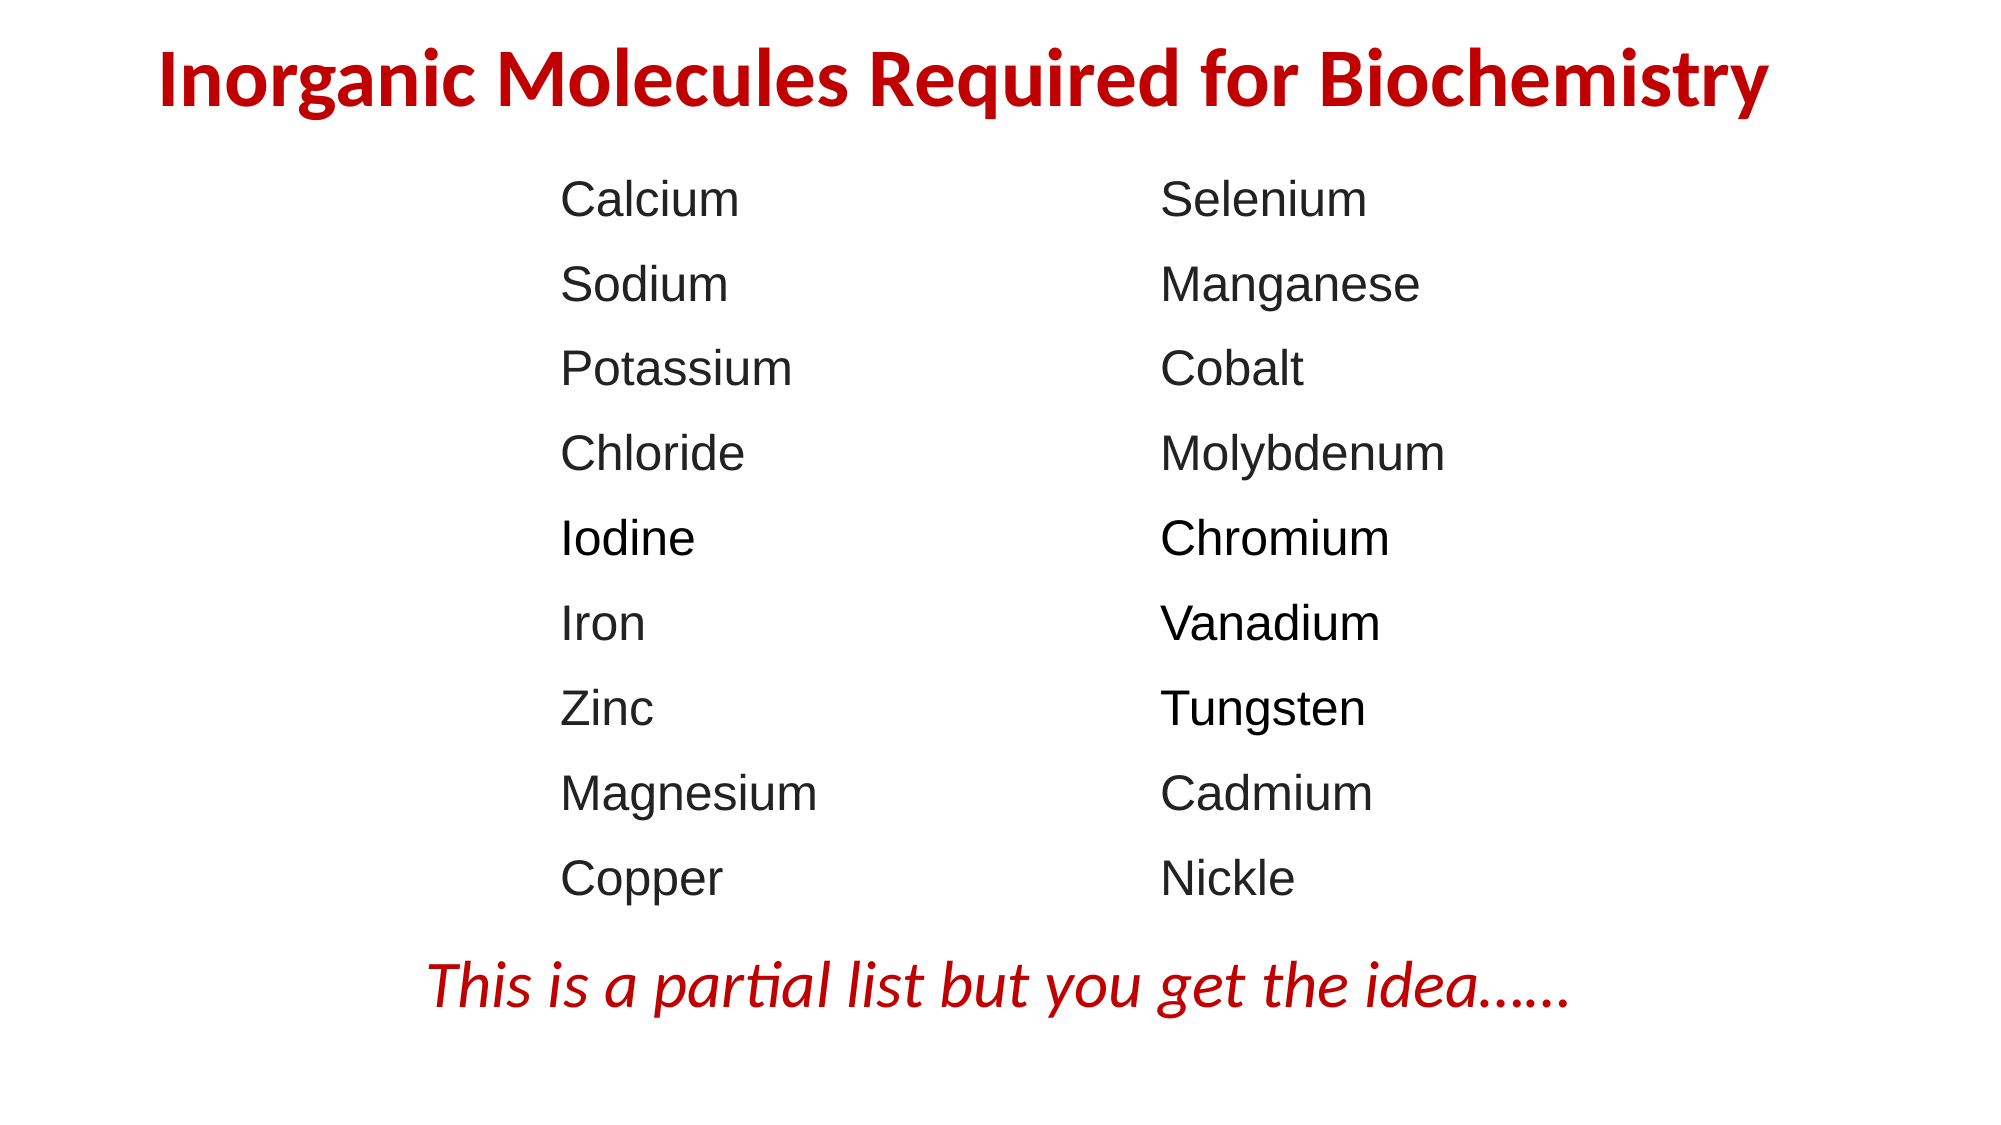

# Inorganic Molecules Required for Biochemistry
Calcium 			Selenium
Sodium 			Manganese
Potassium 			Cobalt
Chloride 			Molybdenum
Iodine				Chromium
Iron 				Vanadium
Zinc 				Tungsten
Magnesium 			Cadmium
Copper 			Nickle

This is a partial list but you get the idea……